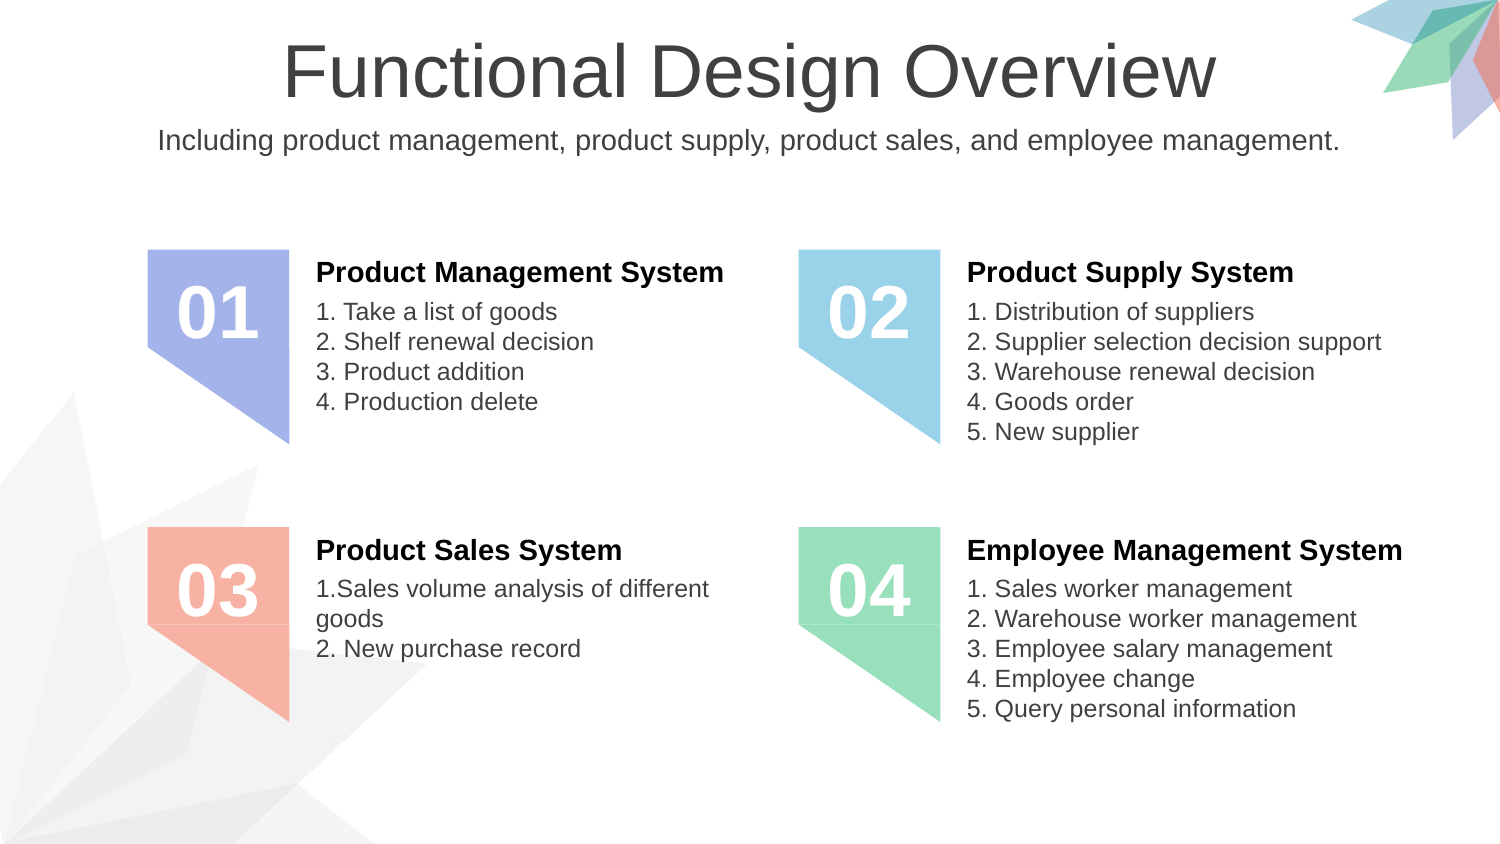

Functional Design Overview
Including product management, product supply, product sales, and employee management.
Product Supply System
1. Distribution of suppliers
2. Supplier selection decision support
3. Warehouse renewal decision
4. Goods order
5. New supplier

Product Management System
1. Take a list of goods
2. Shelf renewal decision
3. Product addition
4. Production delete

02
01
Employee Management System
1. Sales worker management
2. Warehouse worker management
3. Employee salary management
4. Employee change
5. Query personal information
Product Sales System
1.Sales volume analysis of different goods
2. New purchase record

04
03